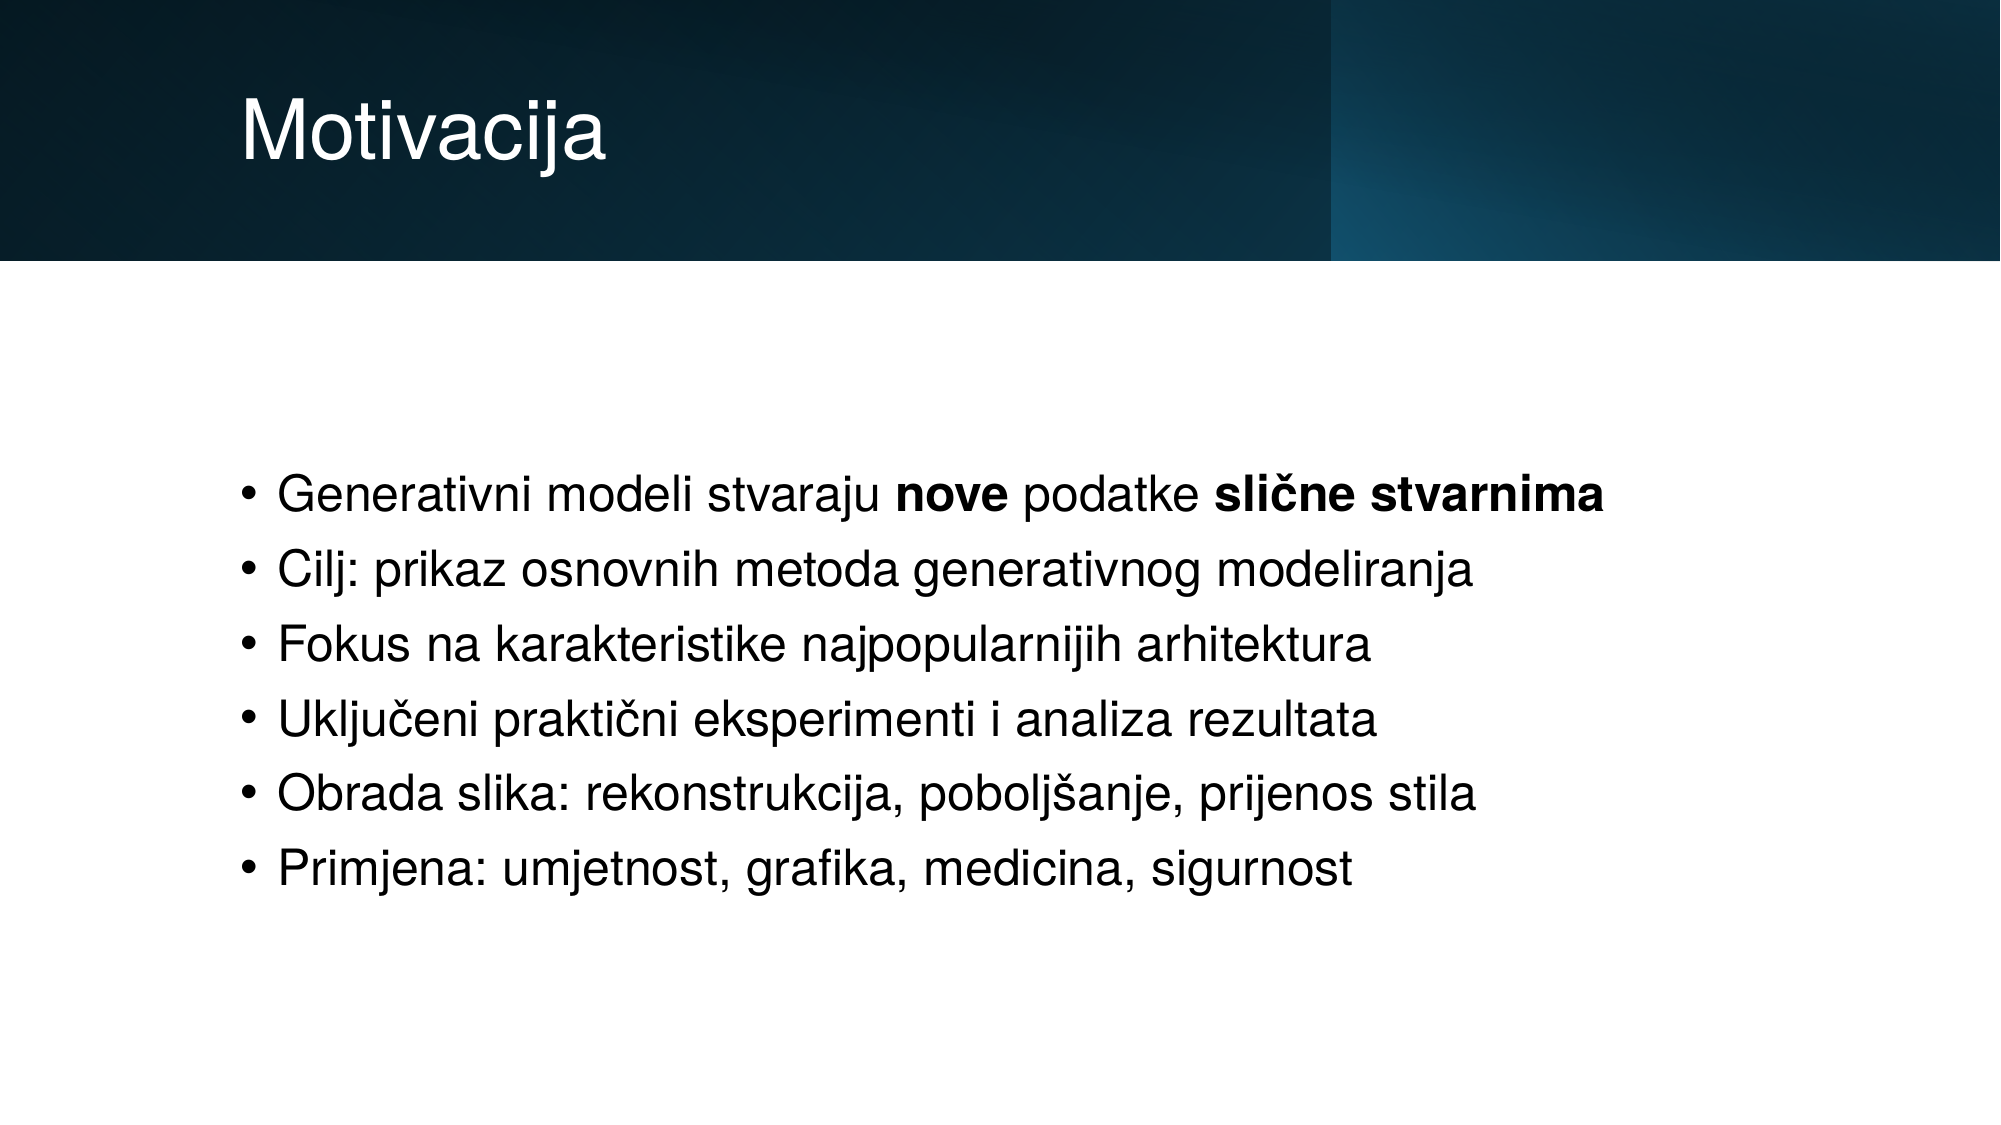

# Motivacija
Generativni modeli stvaraju nove podatke slične stvarnima
Cilj: prikaz osnovnih metoda generativnog modeliranja
Fokus na karakteristike najpopularnijih arhitektura
Uključeni praktični eksperimenti i analiza rezultata
Obrada slika: rekonstrukcija, poboljšanje, prijenos stila
Primjena: umjetnost, grafika, medicina, sigurnost